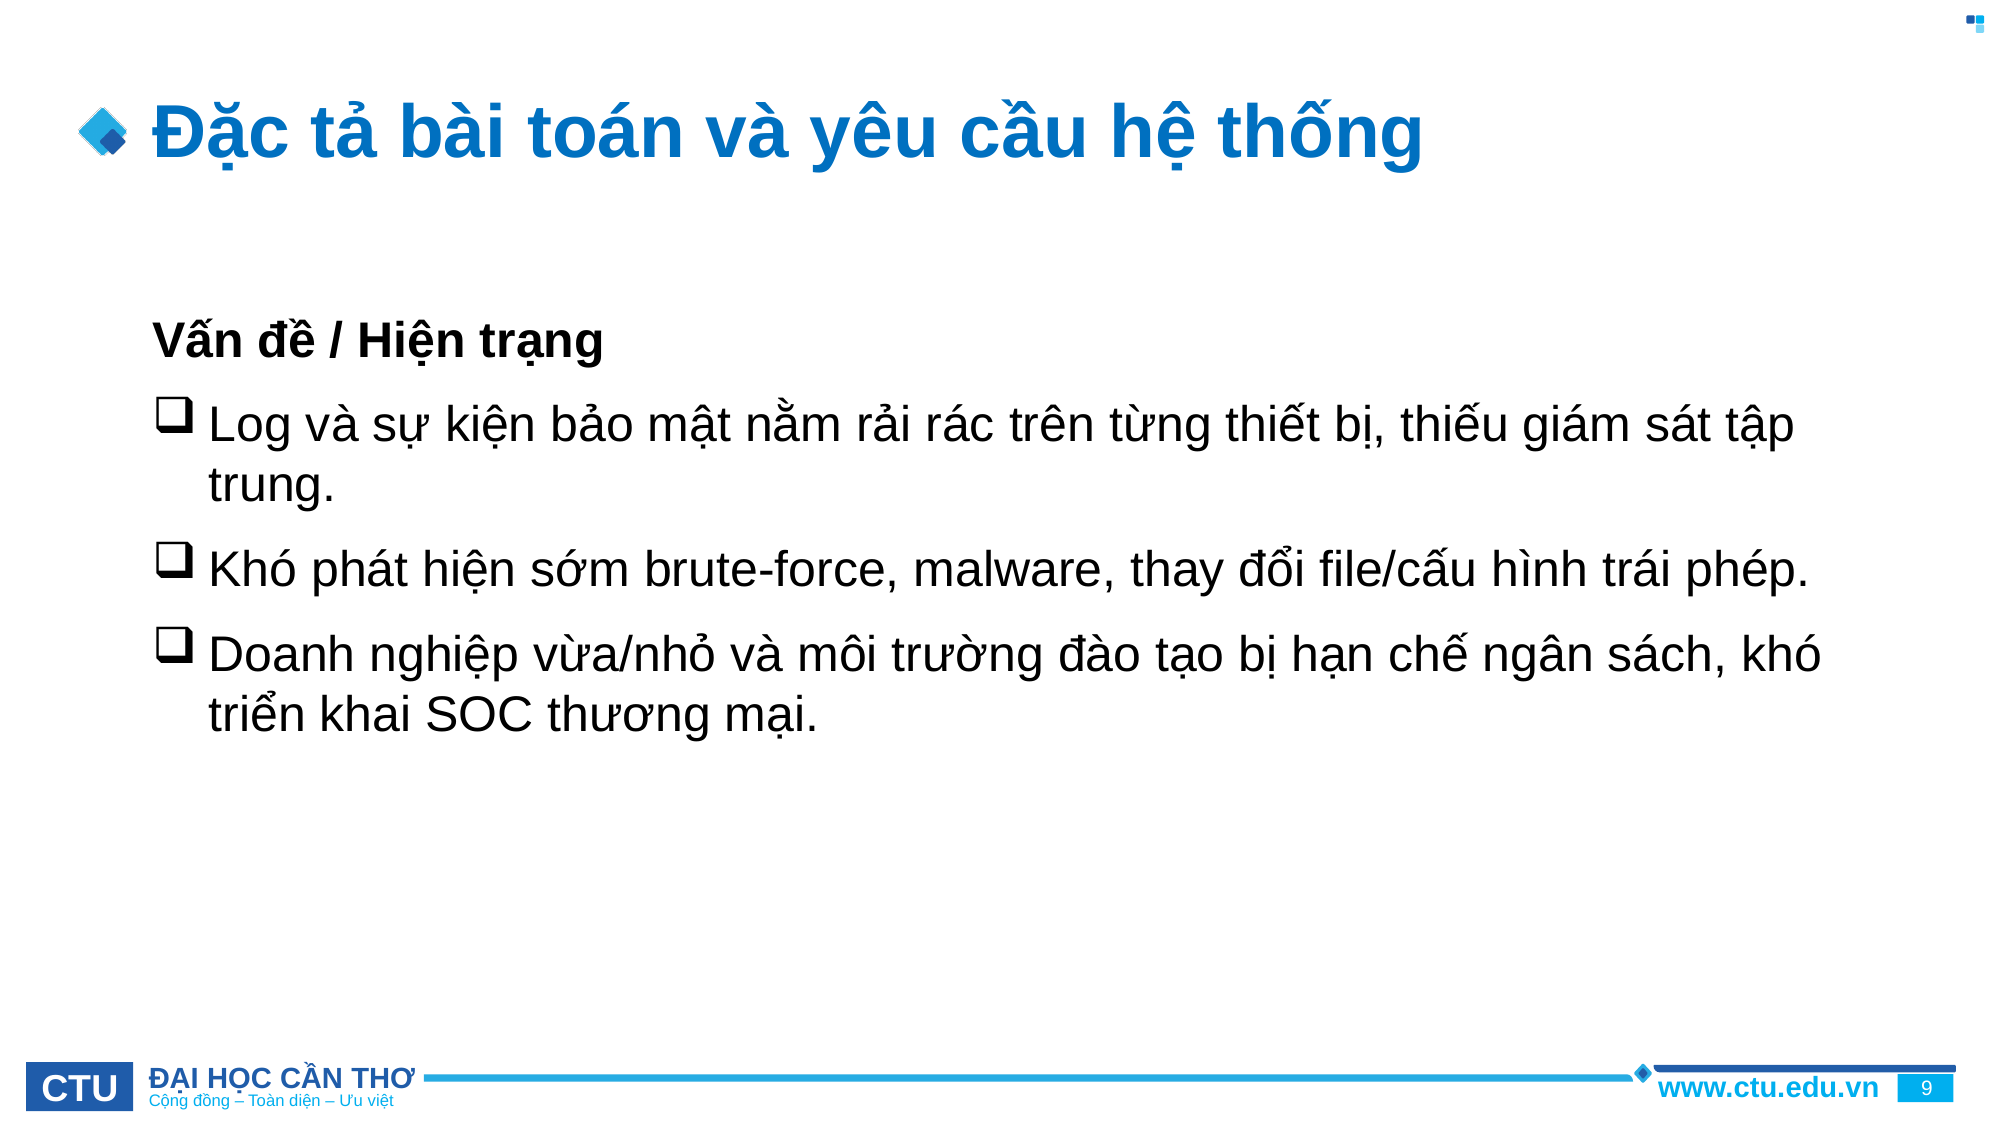

# Đặc tả bài toán và yêu cầu hệ thống
Vấn đề / Hiện trạng
Log và sự kiện bảo mật nằm rải rác trên từng thiết bị, thiếu giám sát tập trung.
Khó phát hiện sớm brute-force, malware, thay đổi file/cấu hình trái phép.
Doanh nghiệp vừa/nhỏ và môi trường đào tạo bị hạn chế ngân sách, khó triển khai SOC thương mại.